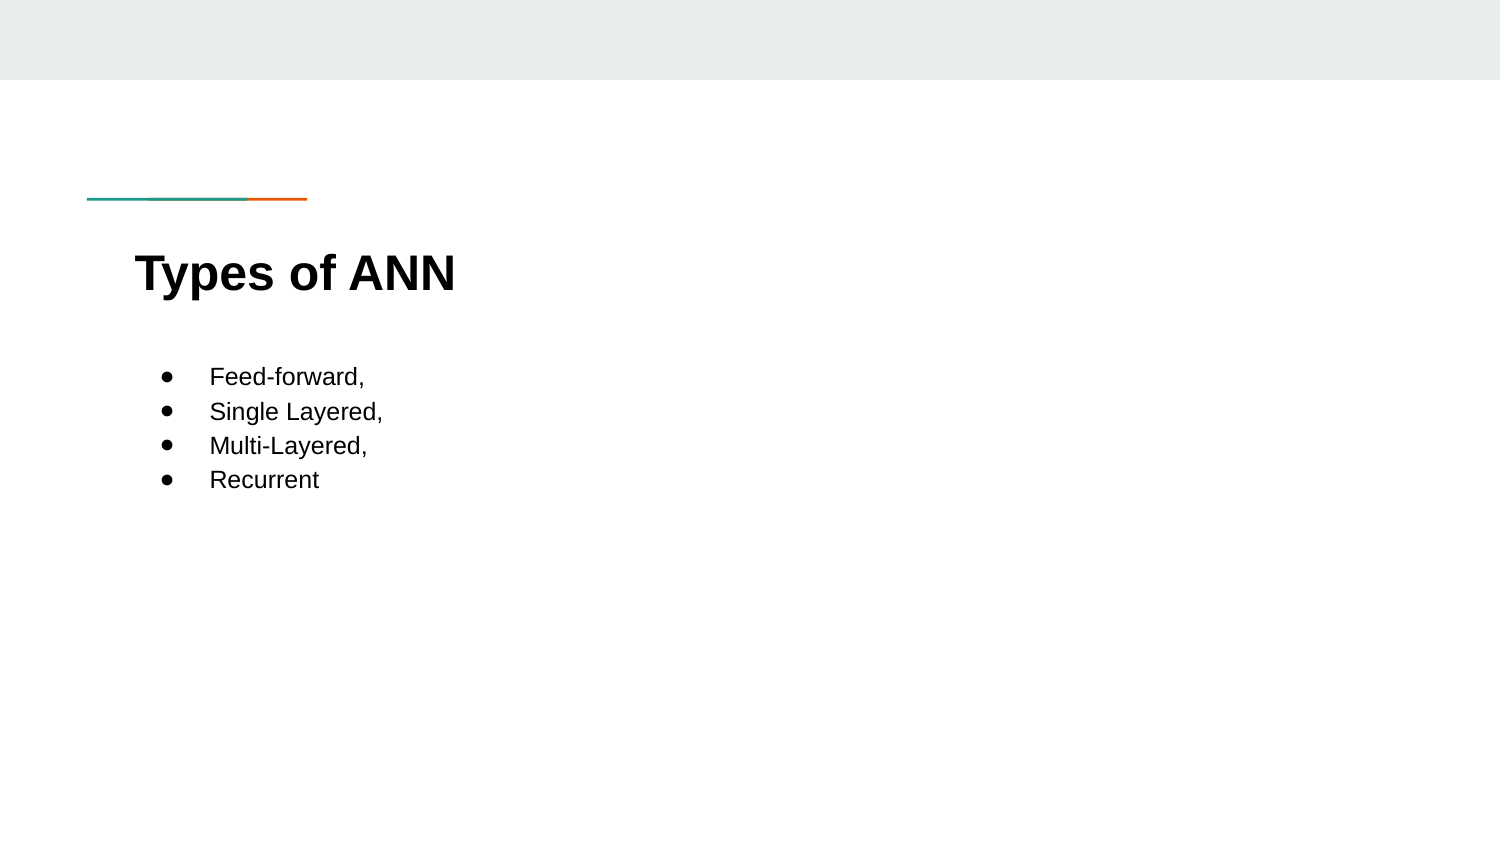

# Types of ANN
Feed-forward,
Single Layered,
Multi-Layered,
Recurrent